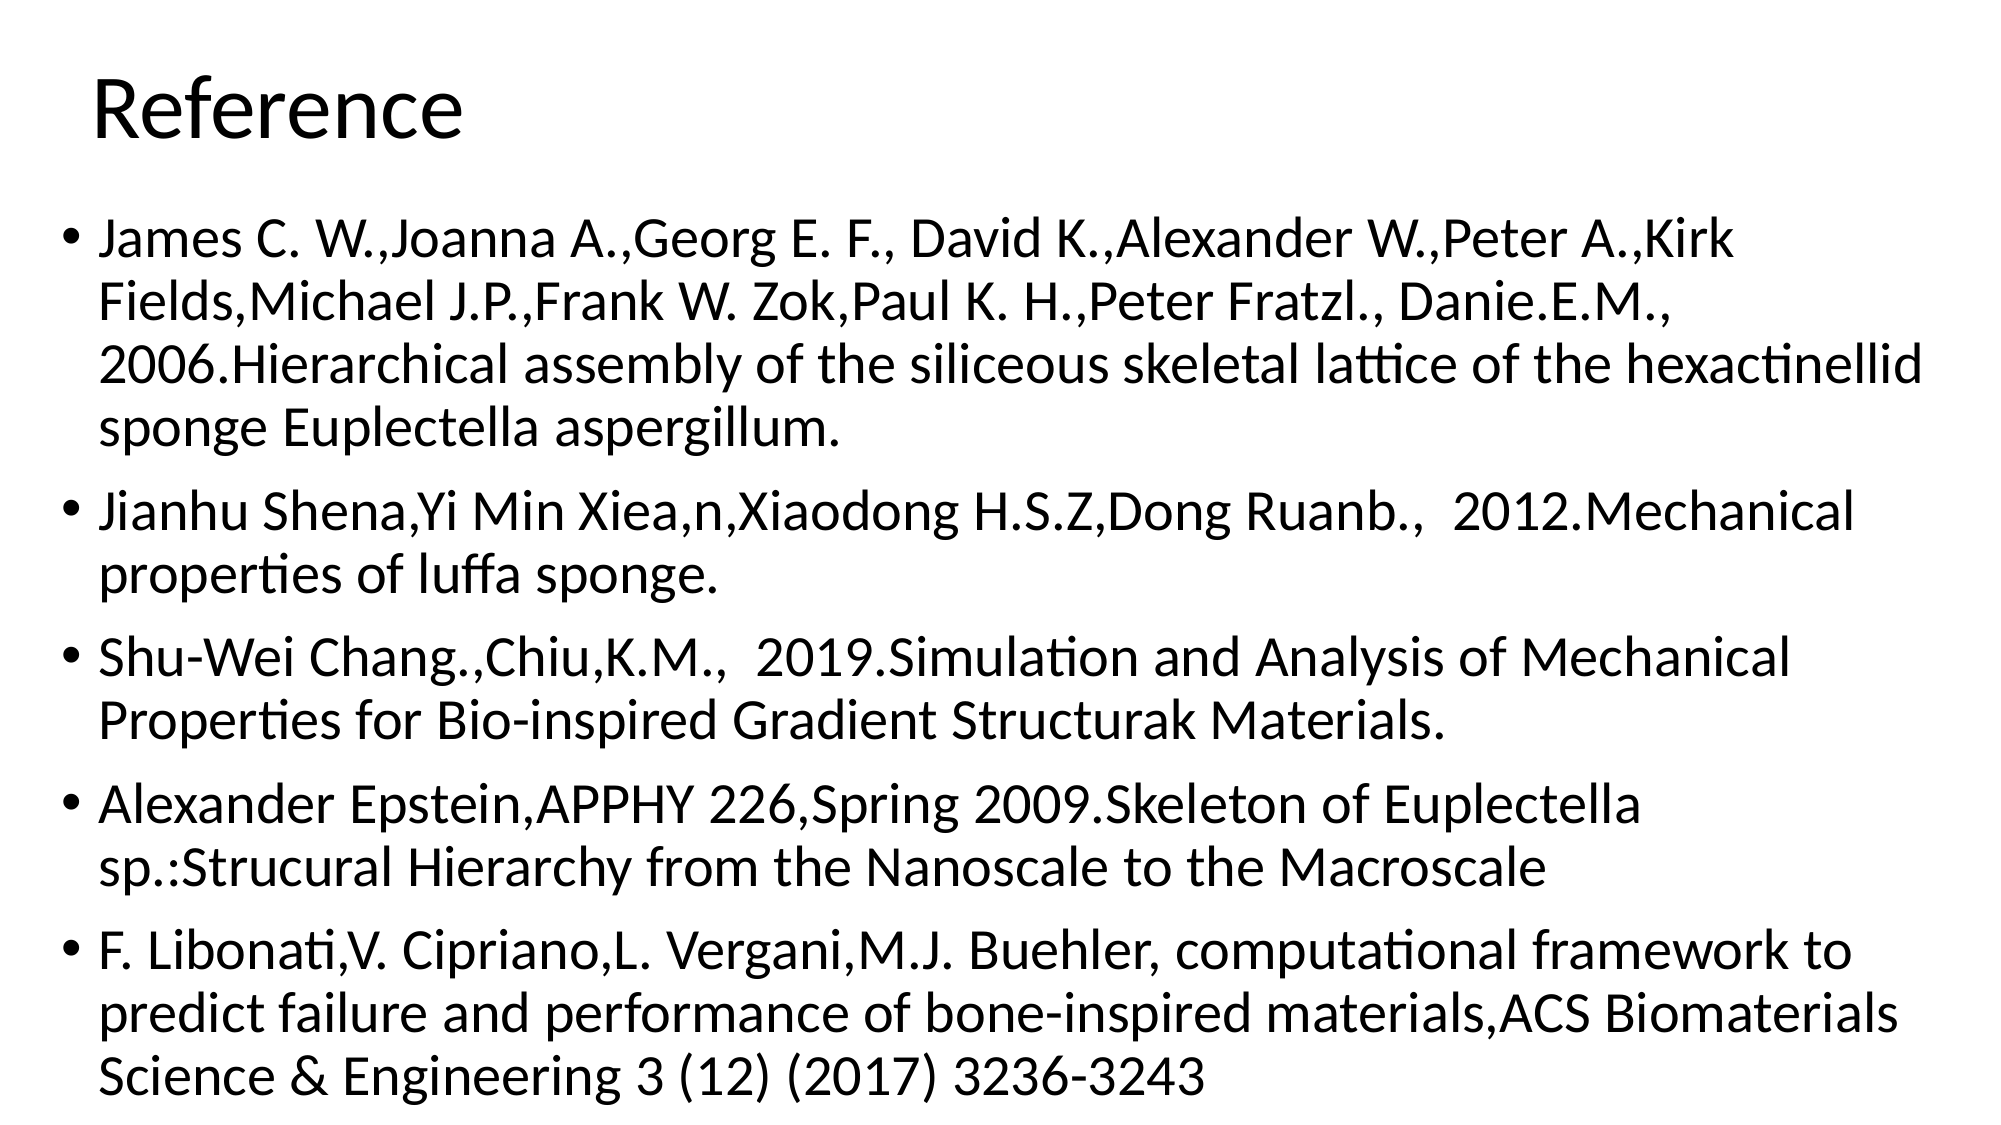

# Reference
James C. W.,Joanna A.,Georg E. F., David K.,Alexander W.,Peter A.,Kirk Fields,Michael J.P.,Frank W. Zok,Paul K. H.,Peter Fratzl., Danie.E.M., 2006.Hierarchical assembly of the siliceous skeletal lattice of the hexactinellid sponge Euplectella aspergillum.
Jianhu Shena,Yi Min Xiea,n,Xiaodong H.S.Z,Dong Ruanb.,  2012.Mechanical properties of luffa sponge.
Shu-Wei Chang.,Chiu,K.M.,  2019.Simulation and Analysis of Mechanical Properties for Bio-inspired Gradient Structurak Materials.
Alexander Epstein,APPHY 226,Spring 2009.Skeleton of Euplectella sp.:Strucural Hierarchy from the Nanoscale to the Macroscale
F. Libonati,V. Cipriano,L. Vergani,M.J. Buehler, computational framework to predict failure and performance of bone-inspired materials,ACS Biomaterials Science & Engineering 3 (12) (2017) 3236-3243